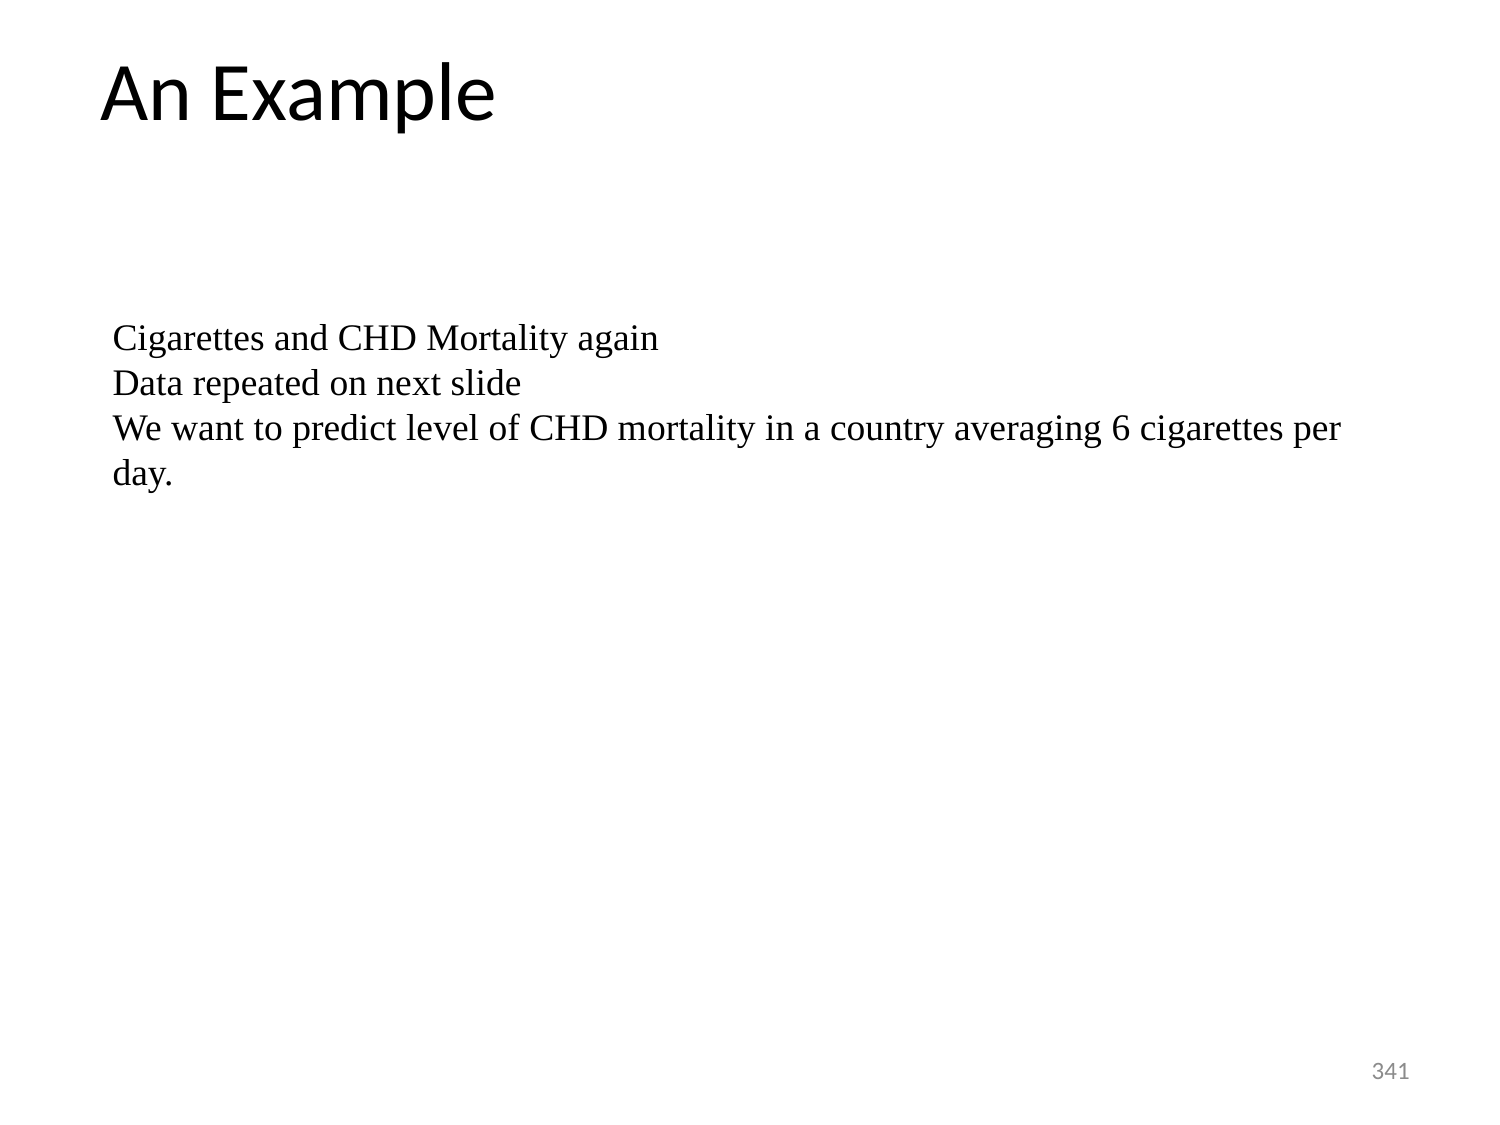

# An Example
Cigarettes and CHD Mortality again
Data repeated on next slide
We want to predict level of CHD mortality in a country averaging 6 cigarettes per day.
341